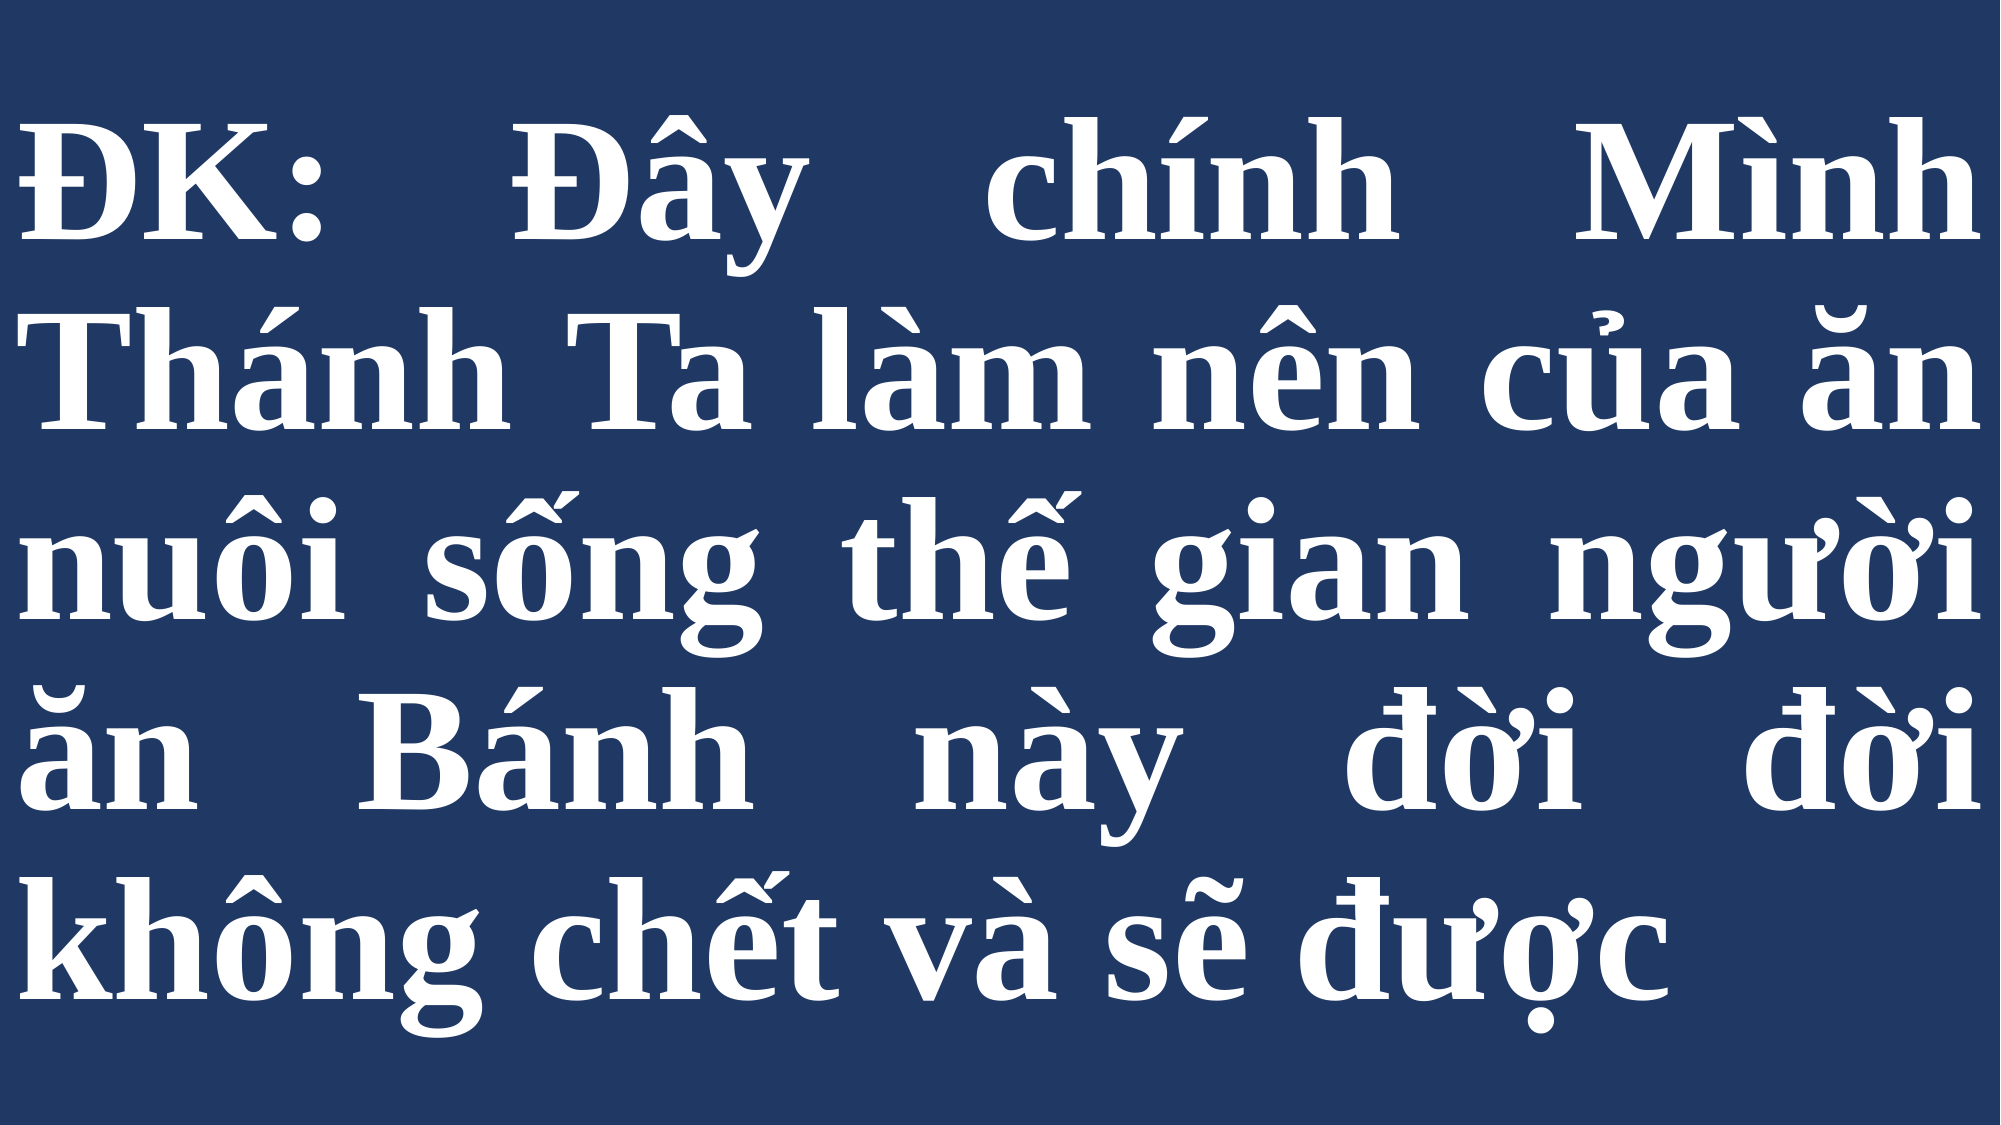

# ĐK: Đây chính Mình Thánh Ta làm nên của ăn nuôi sống thế gian người ăn Bánh này đời đời không chết và sẽ được